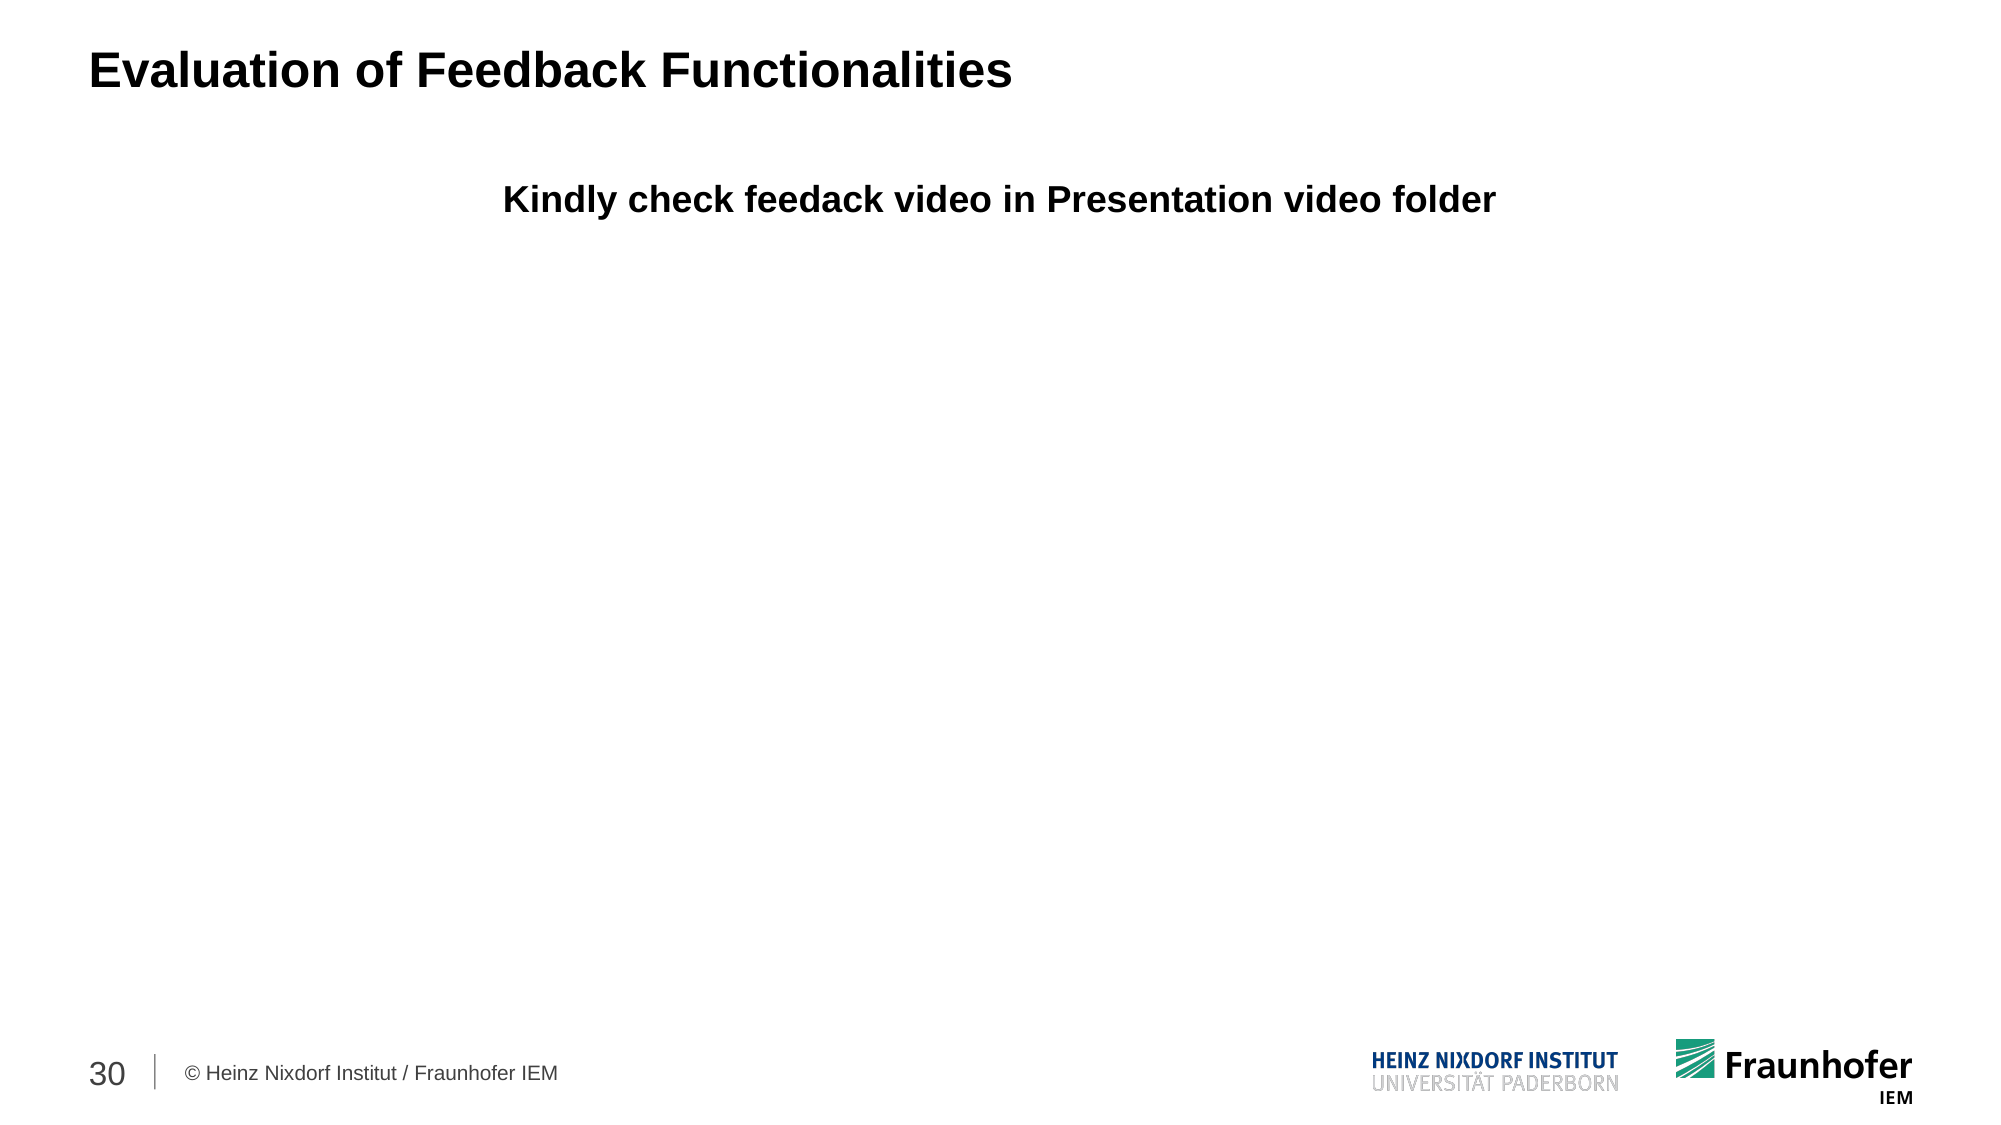

# Evaluation of Feedback Functionalities
Kindly check feedack video in Presentation video folder
30
© Heinz Nixdorf Institut / Fraunhofer IEM